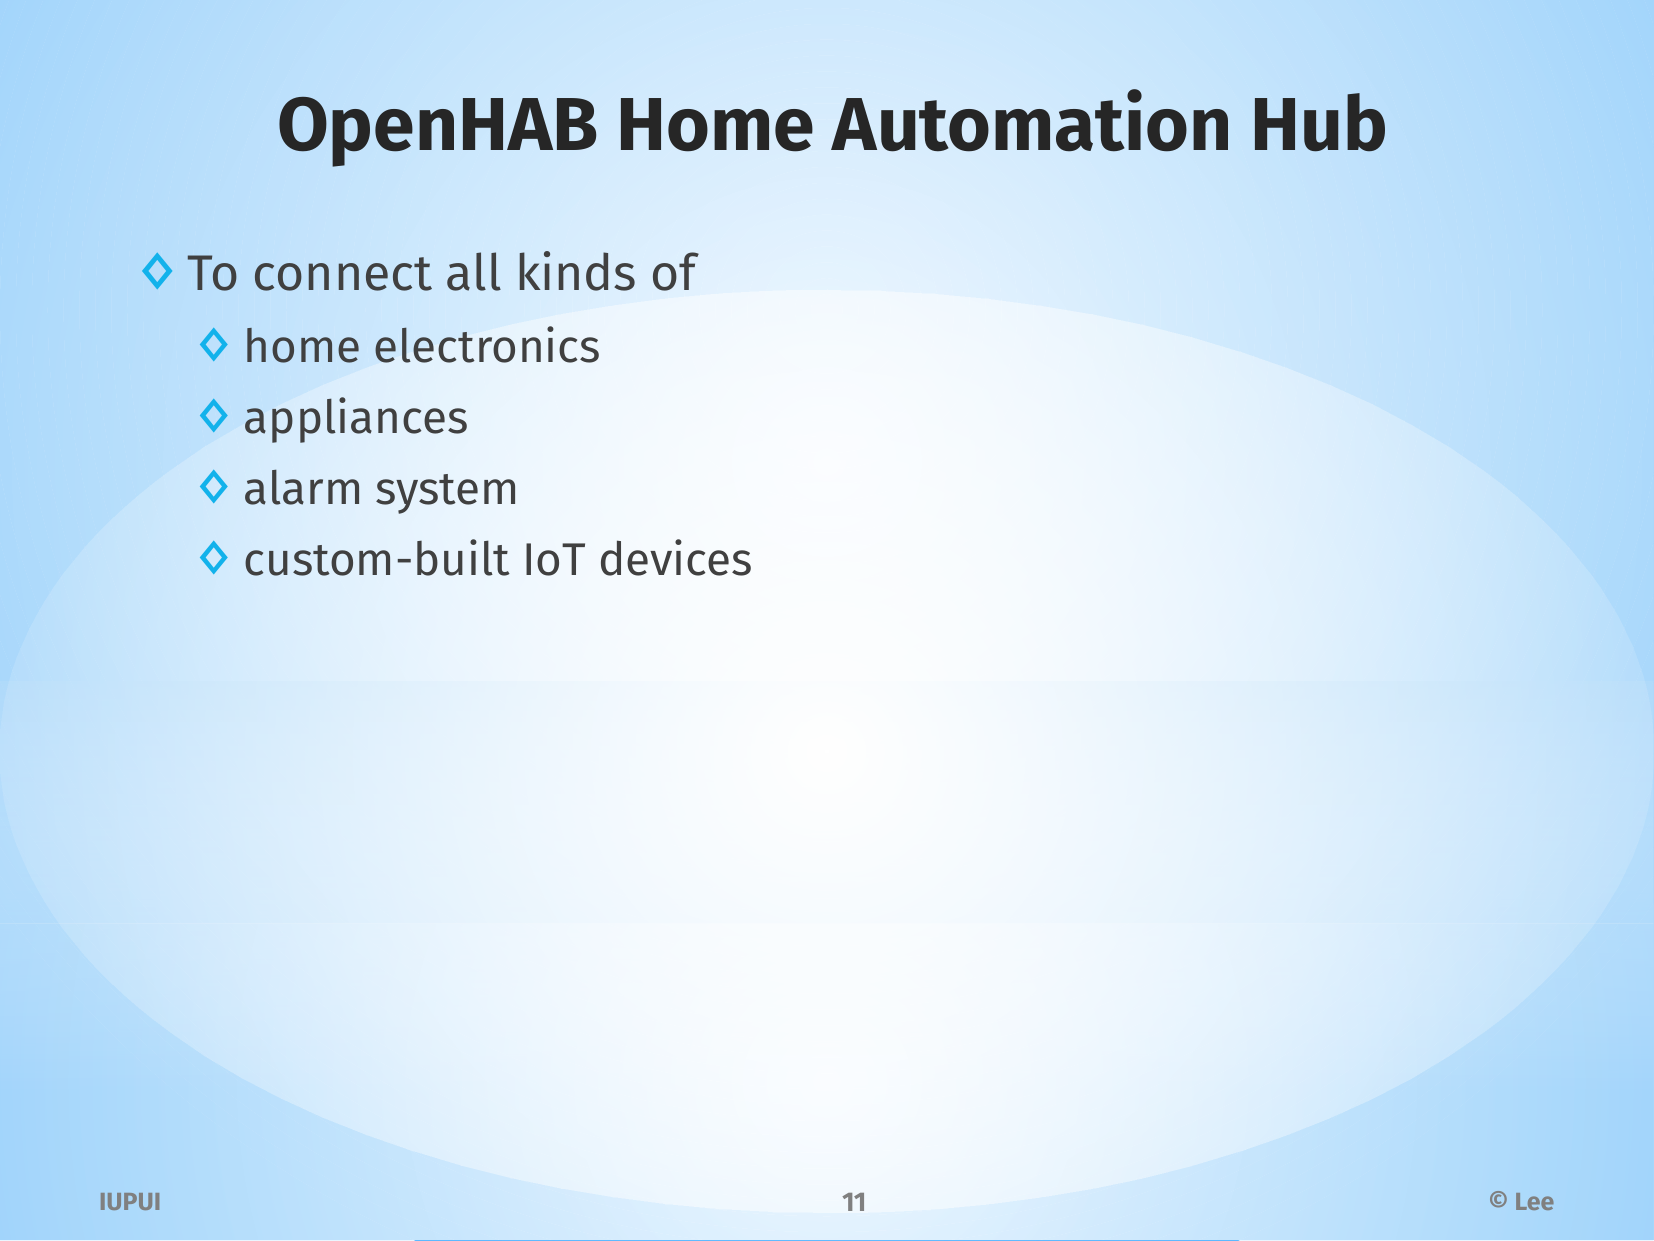

# OpenHAB Home Automation Hub
To connect all kinds of
home electronics
appliances
alarm system
custom-built IoT devices
IUPUI
11
© Lee